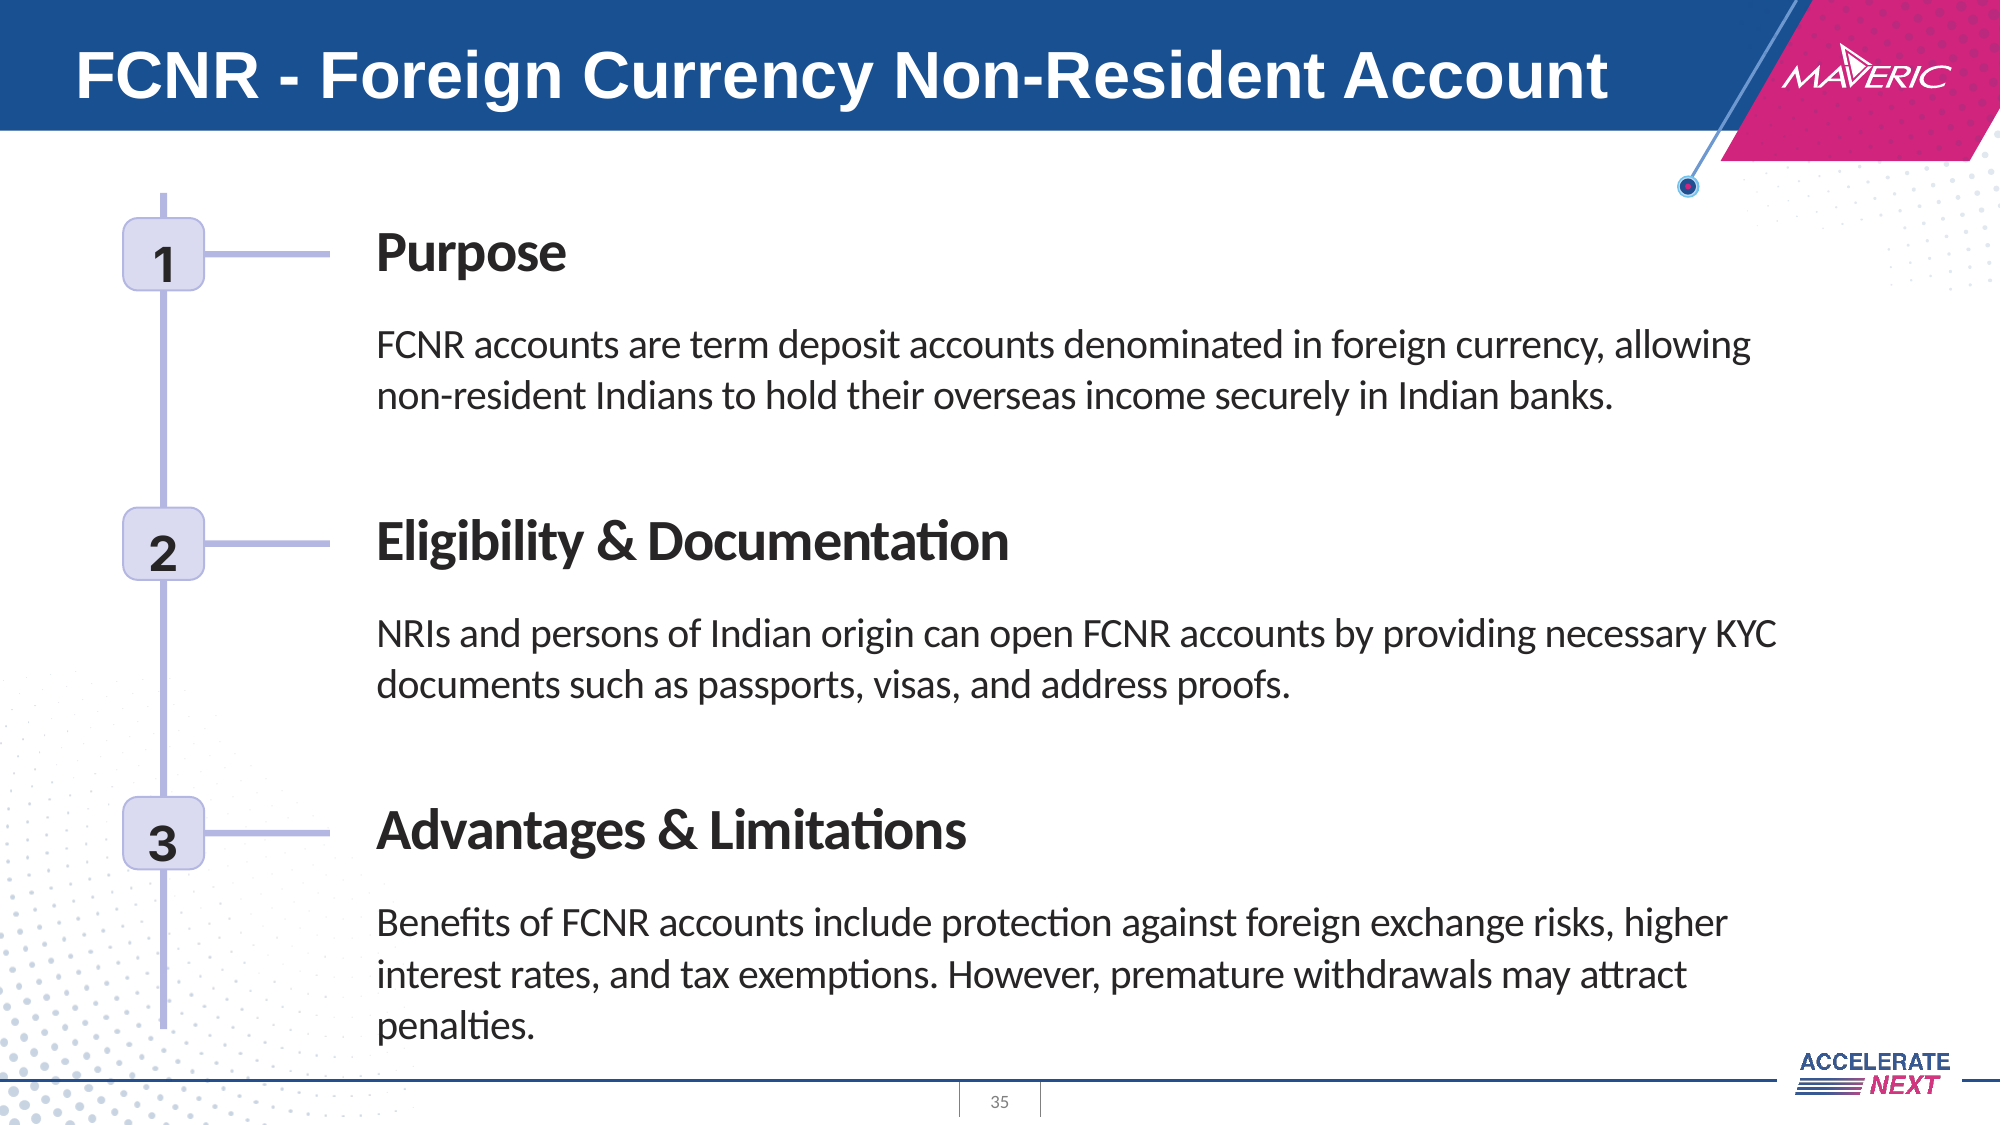

# FCNR - Foreign Currency Non-Resident Account

1
Purpose

2
Eligibility & Documentation

3
Advantages & Limitations

FCNR accounts are term deposit accounts denominated in foreign currency, allowing non-resident Indians to hold their overseas income securely in Indian banks.
NRIs and persons of Indian origin can open FCNR accounts by providing necessary KYC documents such as passports, visas, and address proofs.
Benefits of FCNR accounts include protection against foreign exchange risks, higher interest rates, and tax exemptions. However, premature withdrawals may attract penalties.
35